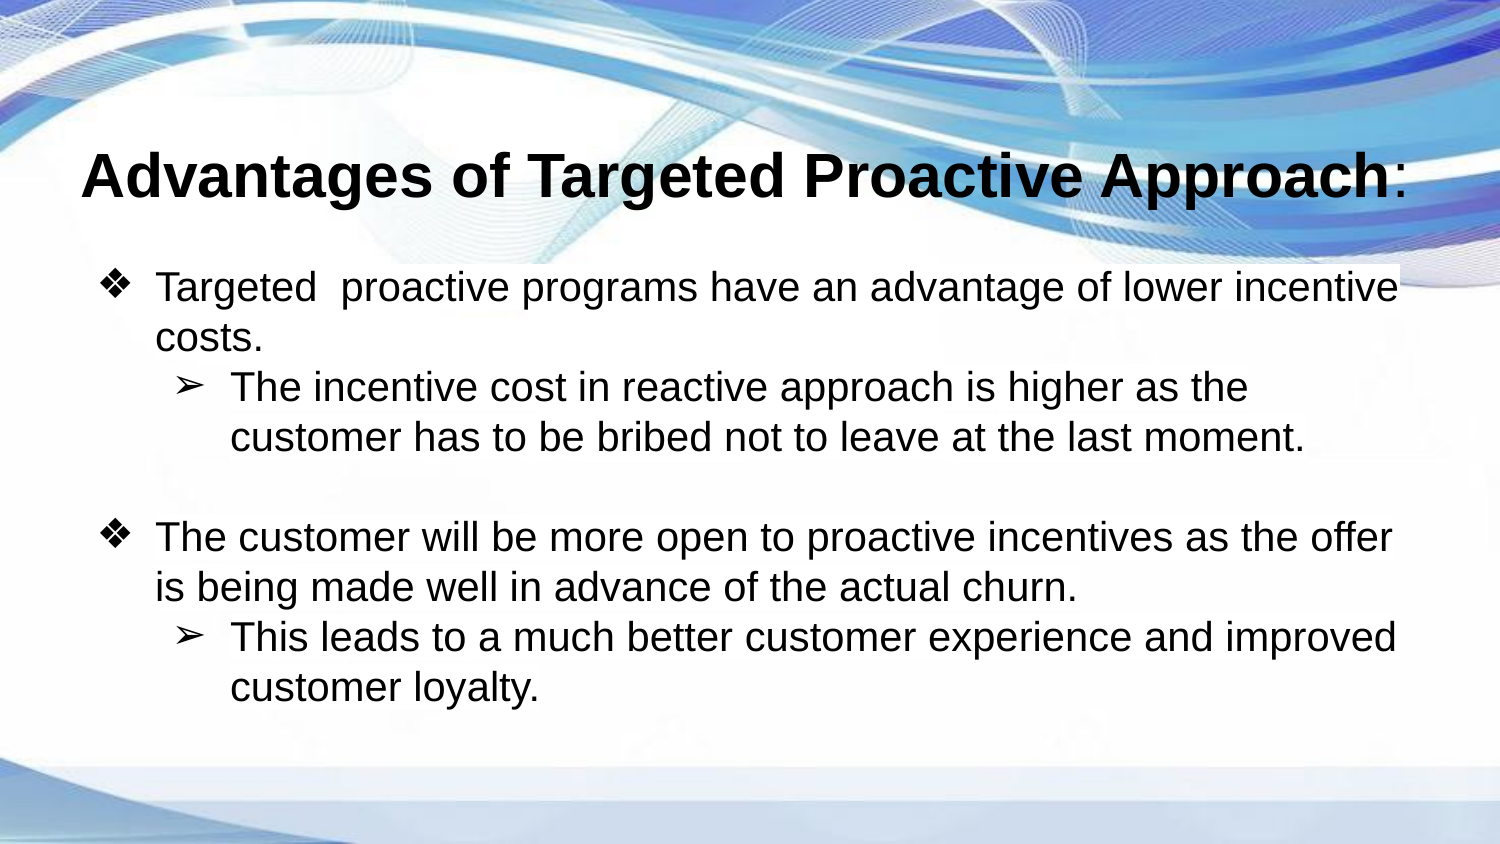

Advantages of Targeted Proactive Approach:

Targeted  proactive programs have an advantage of lower incentive costs.
The incentive cost in reactive approach is higher as the customer has to be bribed not to leave at the last moment.

The customer will be more open to proactive incentives as the offer is being made well in advance of the actual churn.
This leads to a much better customer experience and improved customer loyalty.